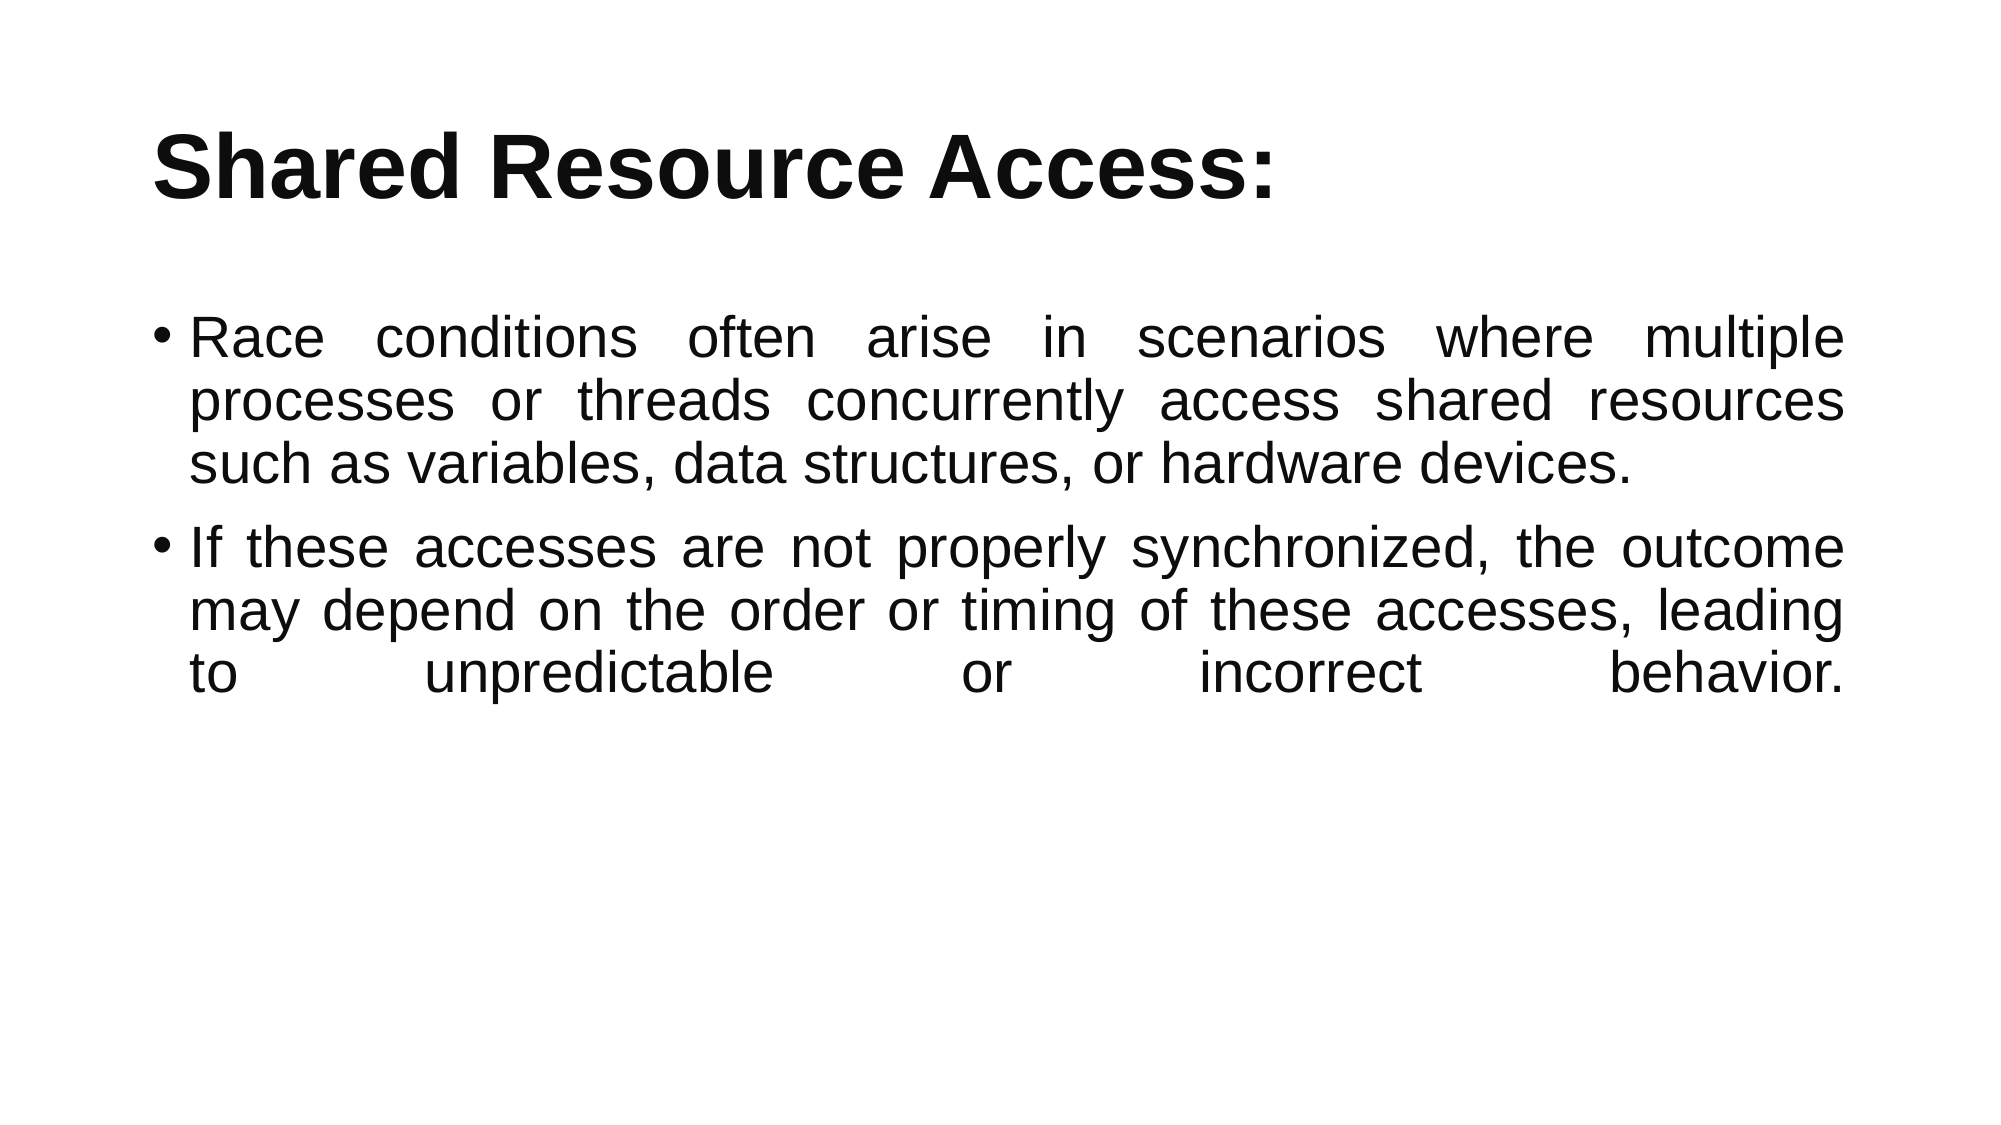

# Shared Resource Access:
Race conditions often arise in scenarios where multiple processes or threads concurrently access shared resources such as variables, data structures, or hardware devices.
If these accesses are not properly synchronized, the outcome may depend on the order or timing of these accesses, leading to unpredictable or incorrect behavior.